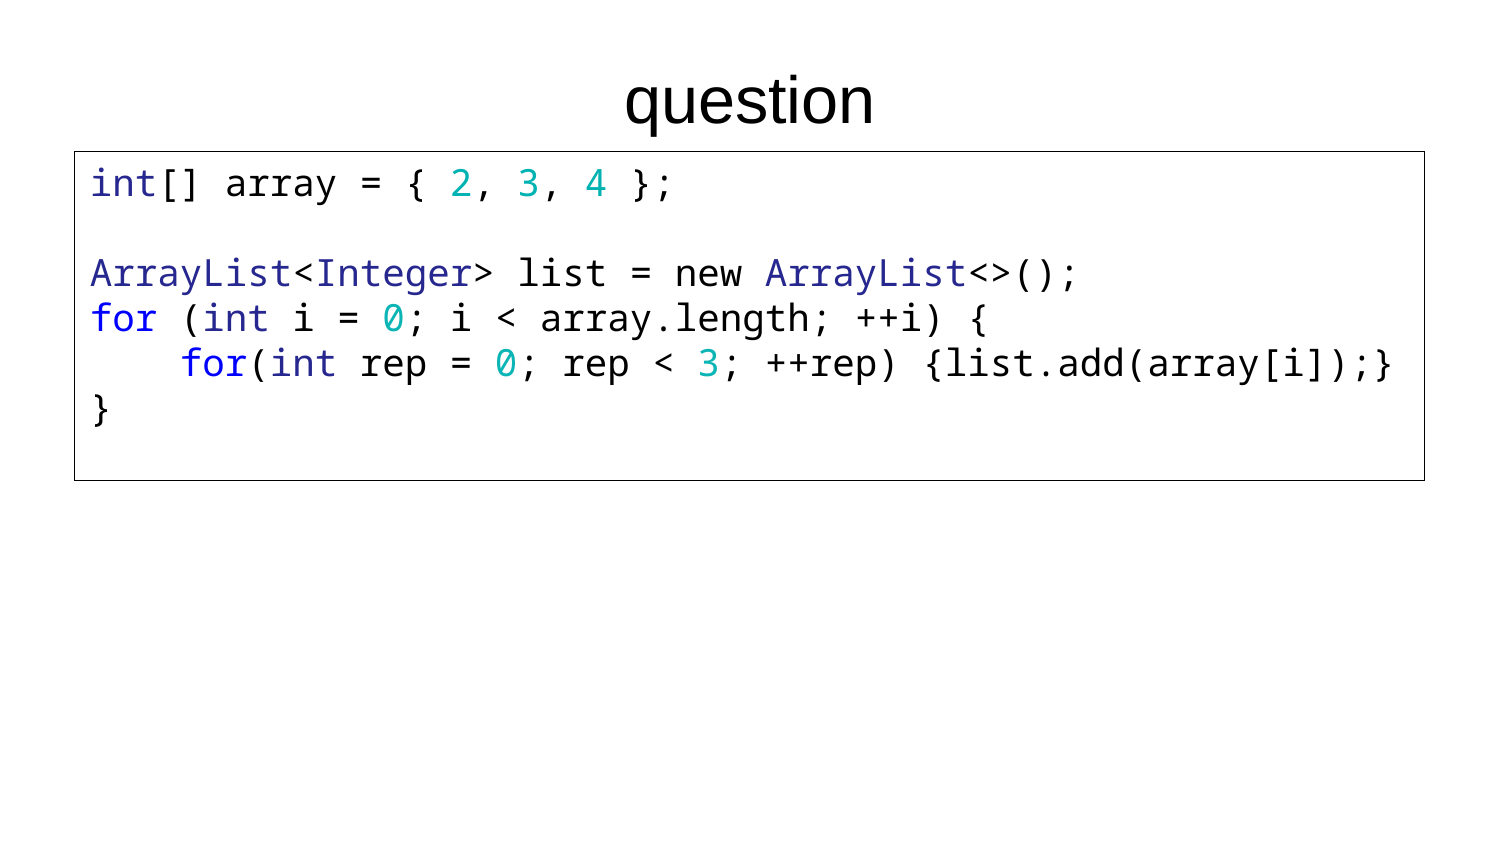

# question
int[] array = { 2, 3, 4 };
ArrayList<Integer> list = new ArrayList<>();
for (int i = 0; i < array.length; ++i) {
    for(int rep = 0; rep < 3; ++rep) {list.add(array[i]);}
}